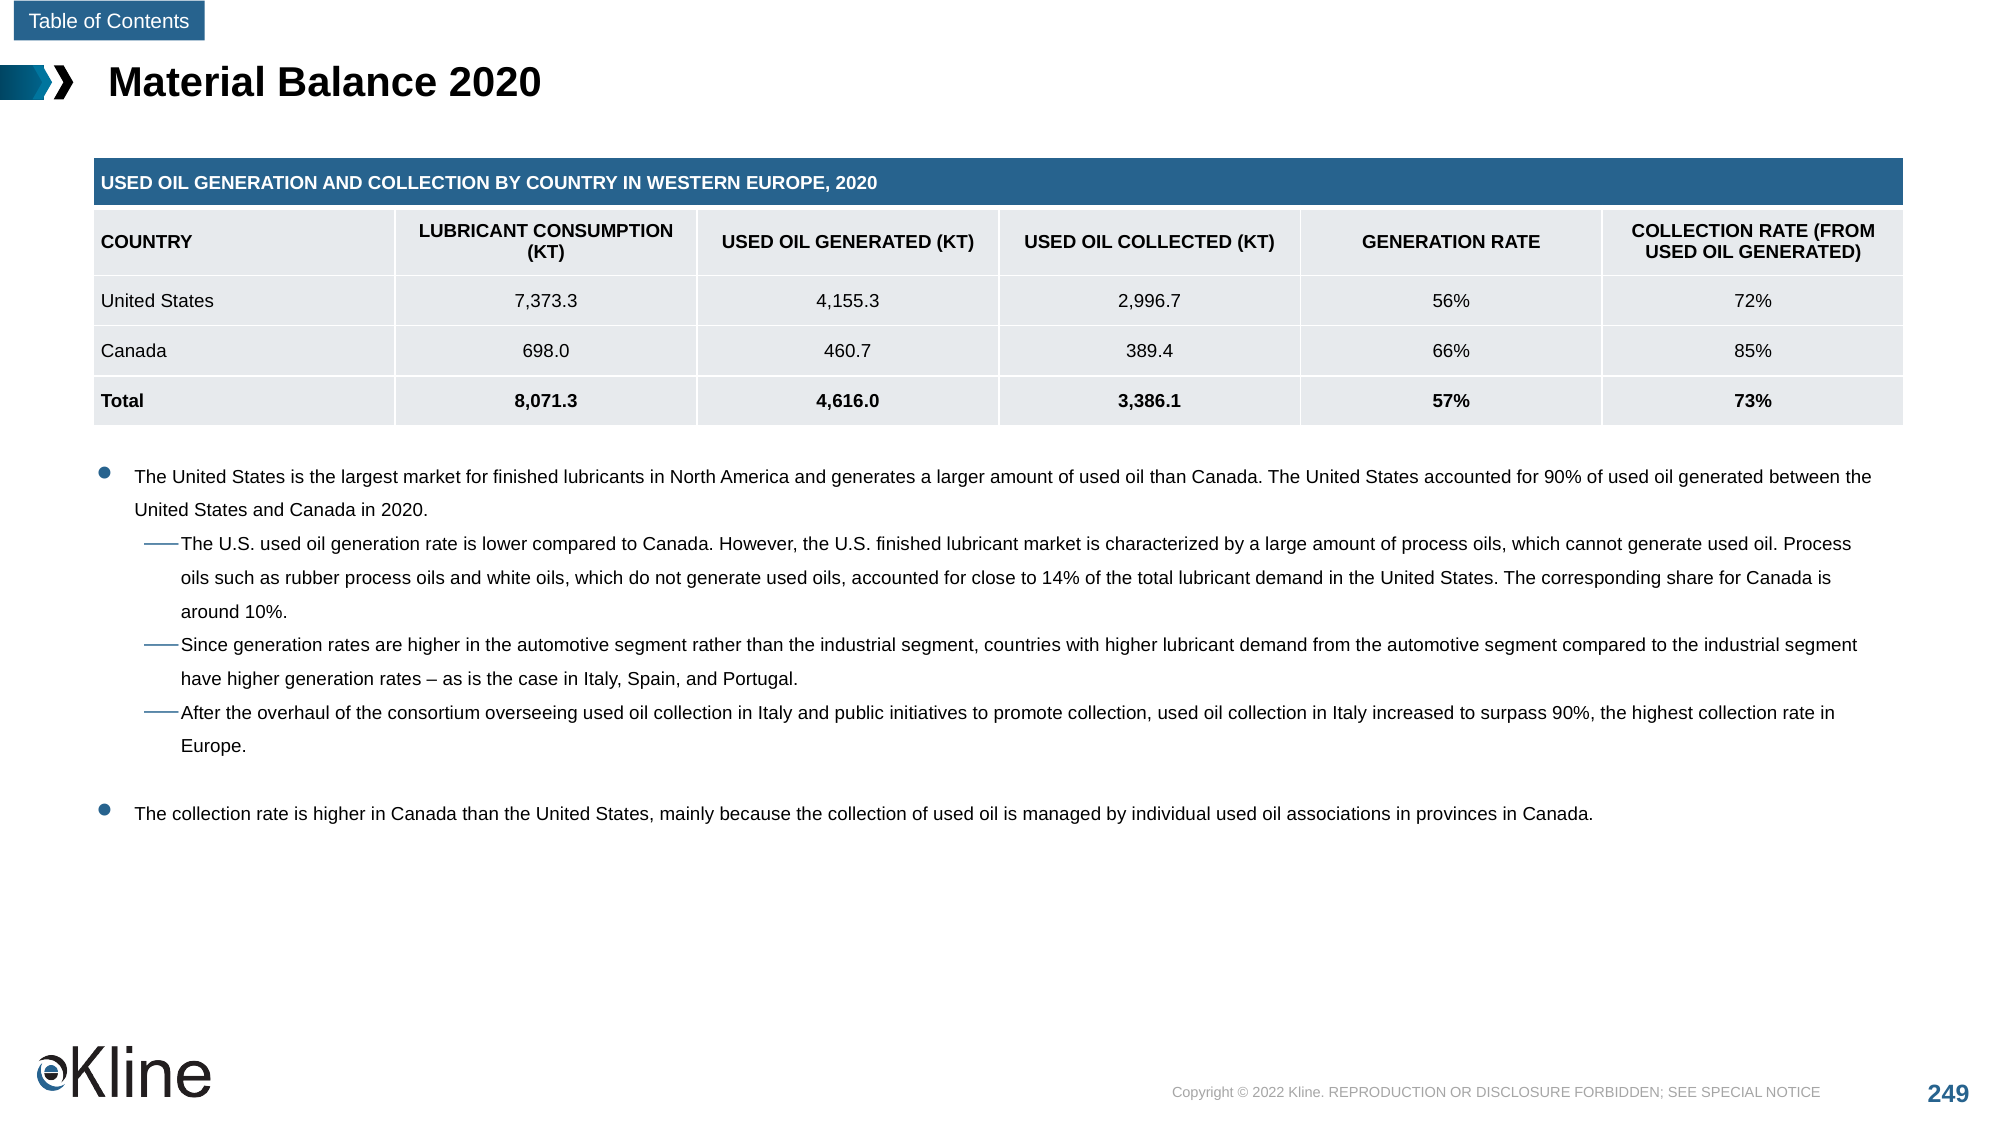

# Material Balance 2020
| USED OIL GENERATION AND COLLECTION BY COUNTRY IN WESTERN EUROPE, 2020 |  |  |  |  |  |
| --- | --- | --- | --- | --- | --- |
| COUNTRY | LUBRICANT CONSUMPTION (KT) | USED OIL GENERATED (KT) | USED OIL COLLECTED (KT) | GENERATION RATE | COLLECTION RATE (FROM USED OIL GENERATED) |
| United States | 7,373.3 | 4,155.3 | 2,996.7 | 56% | 72% |
| Canada | 698.0 | 460.7 | 389.4 | 66% | 85% |
| Total | 8,071.3 | 4,616.0 | 3,386.1 | 57% | 73% |
The United States is the largest market for finished lubricants in North America and generates a larger amount of used oil than Canada. The United States accounted for 90% of used oil generated between the United States and Canada in 2020.
The U.S. used oil generation rate is lower compared to Canada. However, the U.S. finished lubricant market is characterized by a large amount of process oils, which cannot generate used oil. Process oils such as rubber process oils and white oils, which do not generate used oils, accounted for close to 14% of the total lubricant demand in the United States. The corresponding share for Canada is around 10%.
Since generation rates are higher in the automotive segment rather than the industrial segment, countries with higher lubricant demand from the automotive segment compared to the industrial segment have higher generation rates – as is the case in Italy, Spain, and Portugal.
After the overhaul of the consortium overseeing used oil collection in Italy and public initiatives to promote collection, used oil collection in Italy increased to surpass 90%, the highest collection rate in Europe.

The collection rate is higher in Canada than the United States, mainly because the collection of used oil is managed by individual used oil associations in provinces in Canada.